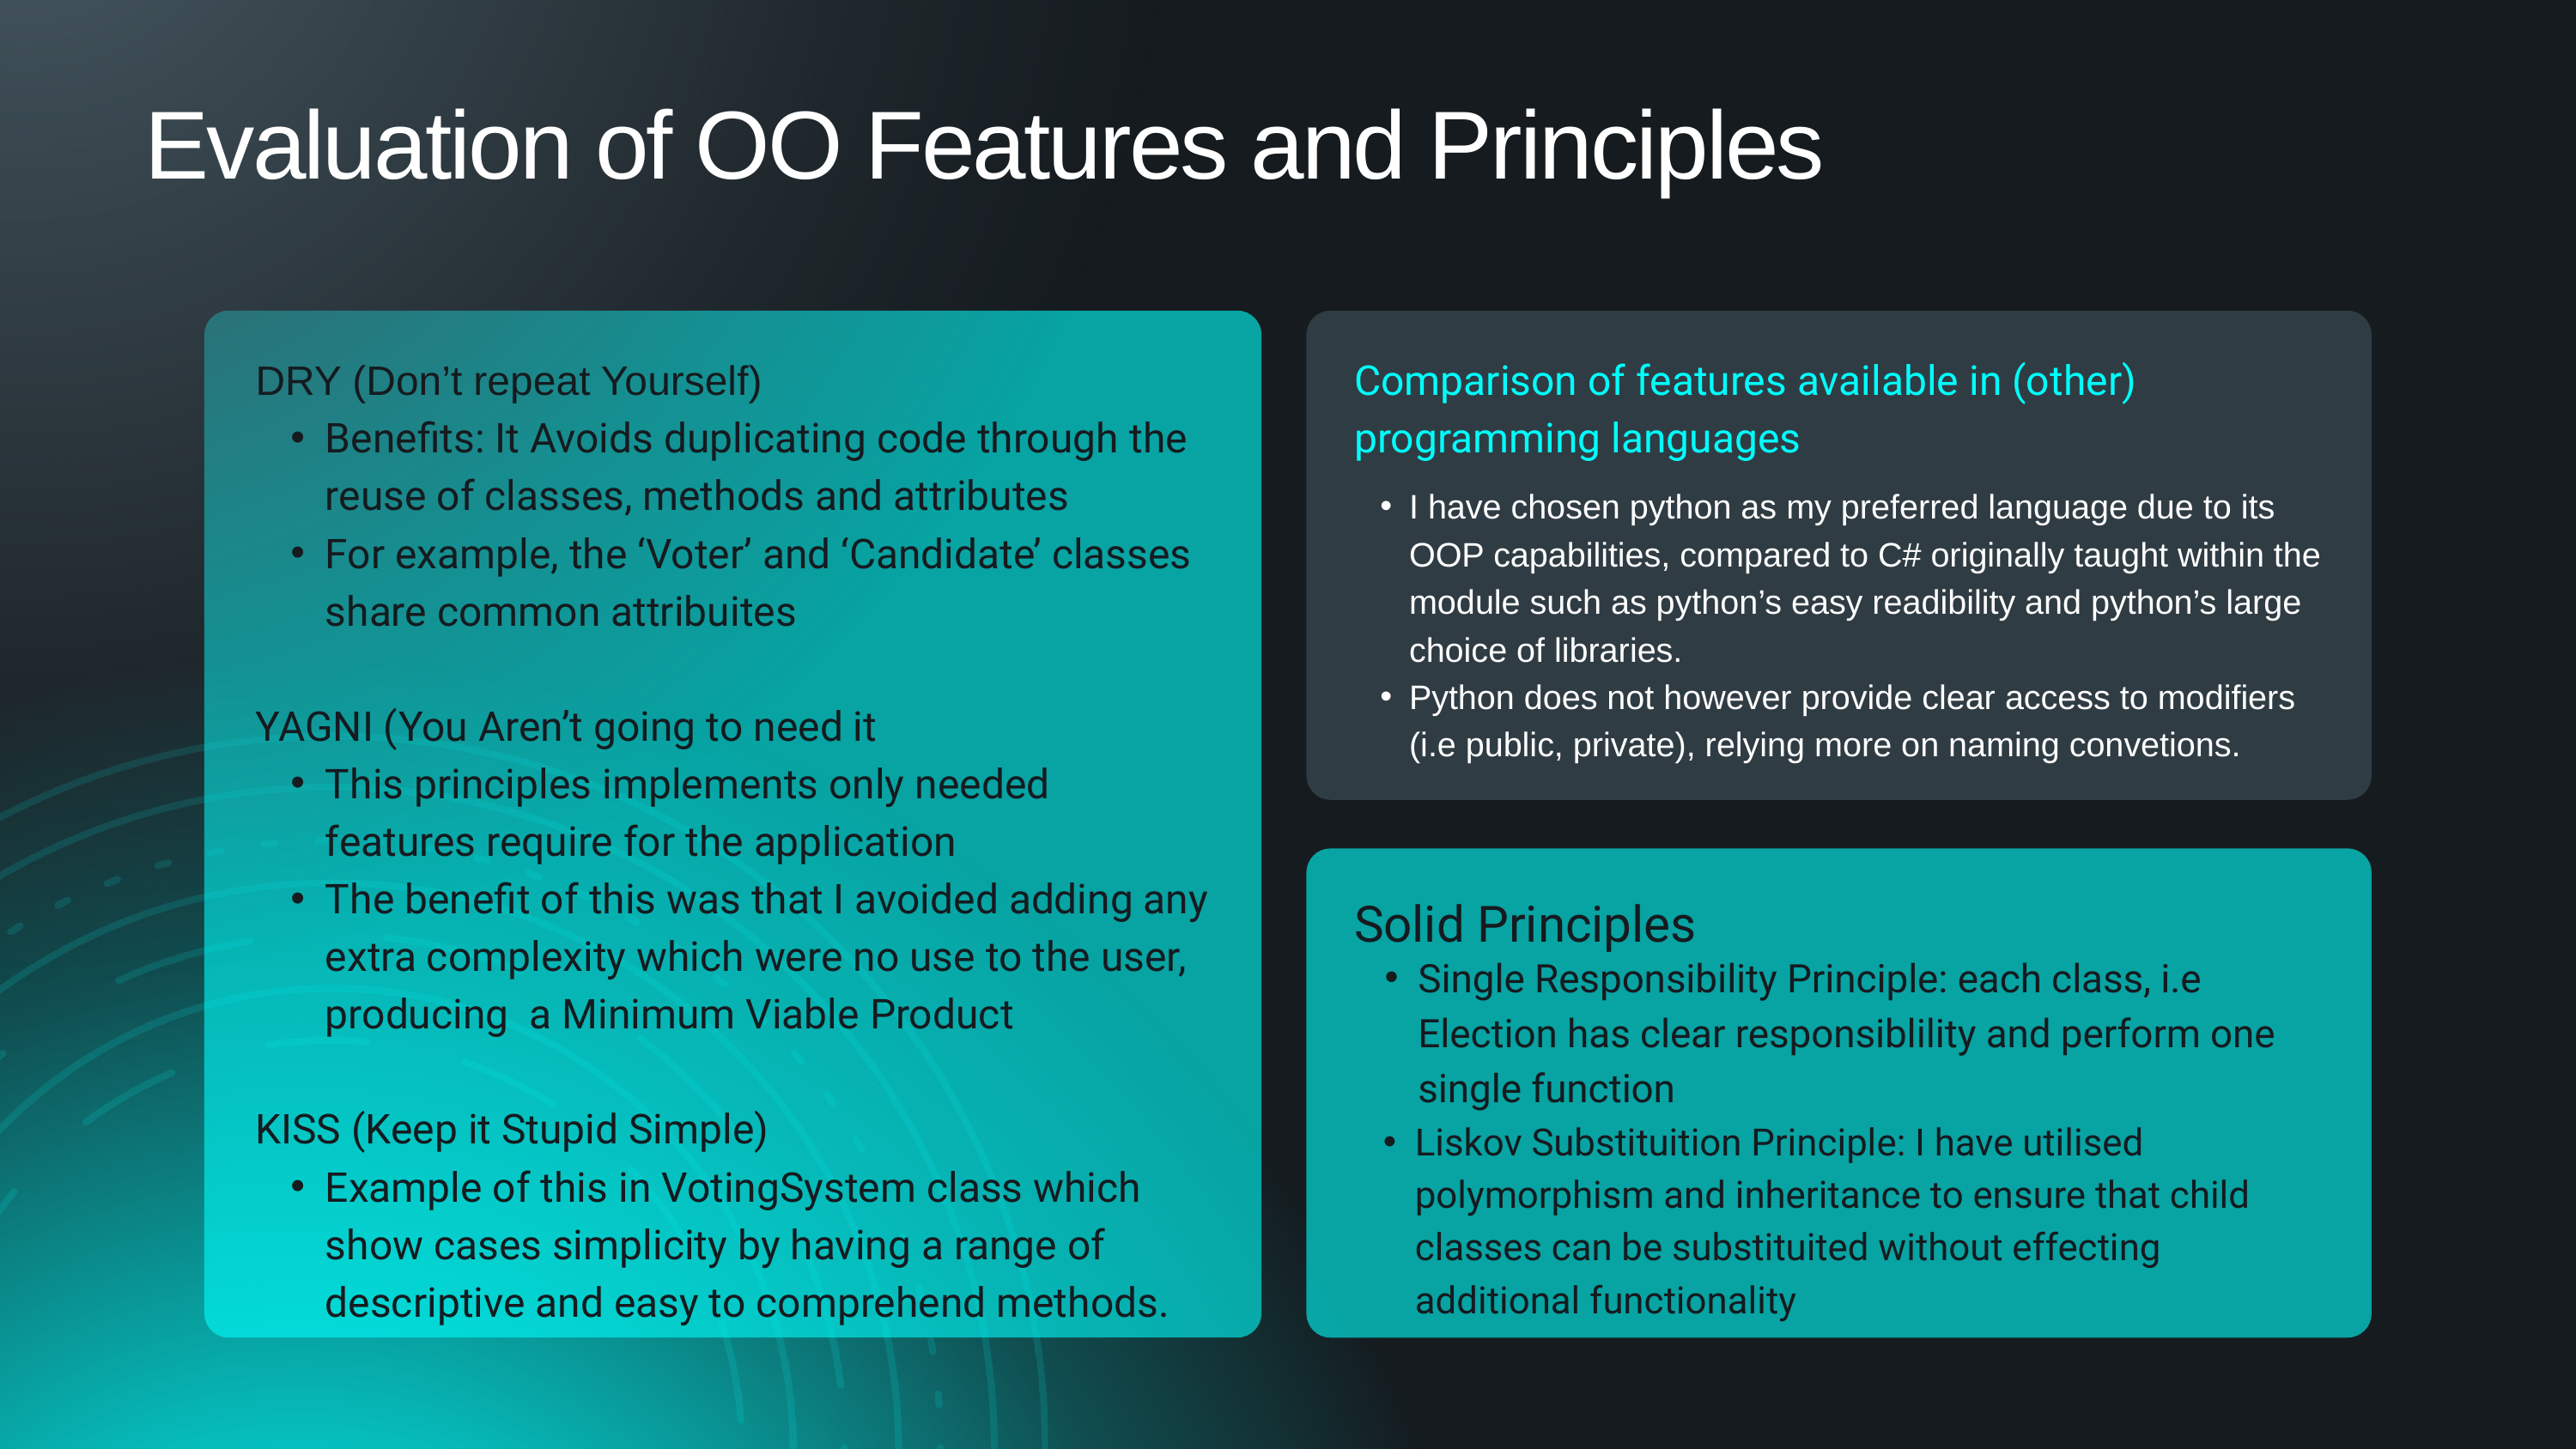

Evaluation of OO Features and Principles

DRY (Don’t repeat Yourself)
Benefits: It Avoids duplicating code through the reuse of classes, methods and attributes
For example, the ‘Voter’ and ‘Candidate’ classes share common attribuites

YAGNI (You Aren’t going to need it
This principles implements only needed features require for the application
The benefit of this was that I avoided adding any extra complexity which were no use to the user, producing  a Minimum Viable Product

KISS (Keep it Stupid Simple)
Example of this in VotingSystem class which show cases simplicity by having a range of descriptive and easy to comprehend methods.
Comparison of features available in (other) programming languages

I have chosen python as my preferred language due to its OOP capabilities, compared to C# originally taught within the module such as python’s easy readibility and python’s large choice of libraries.
Python does not however provide clear access to modifiers (i.e public, private), relying more on naming convetions.

Solid Principles
Single Responsibility Principle: each class, i.e Election has clear responsiblility and perform one single function
Liskov Substituition Principle: I have utilised polymorphism and inheritance to ensure that child classes can be substituited without effecting additional functionality